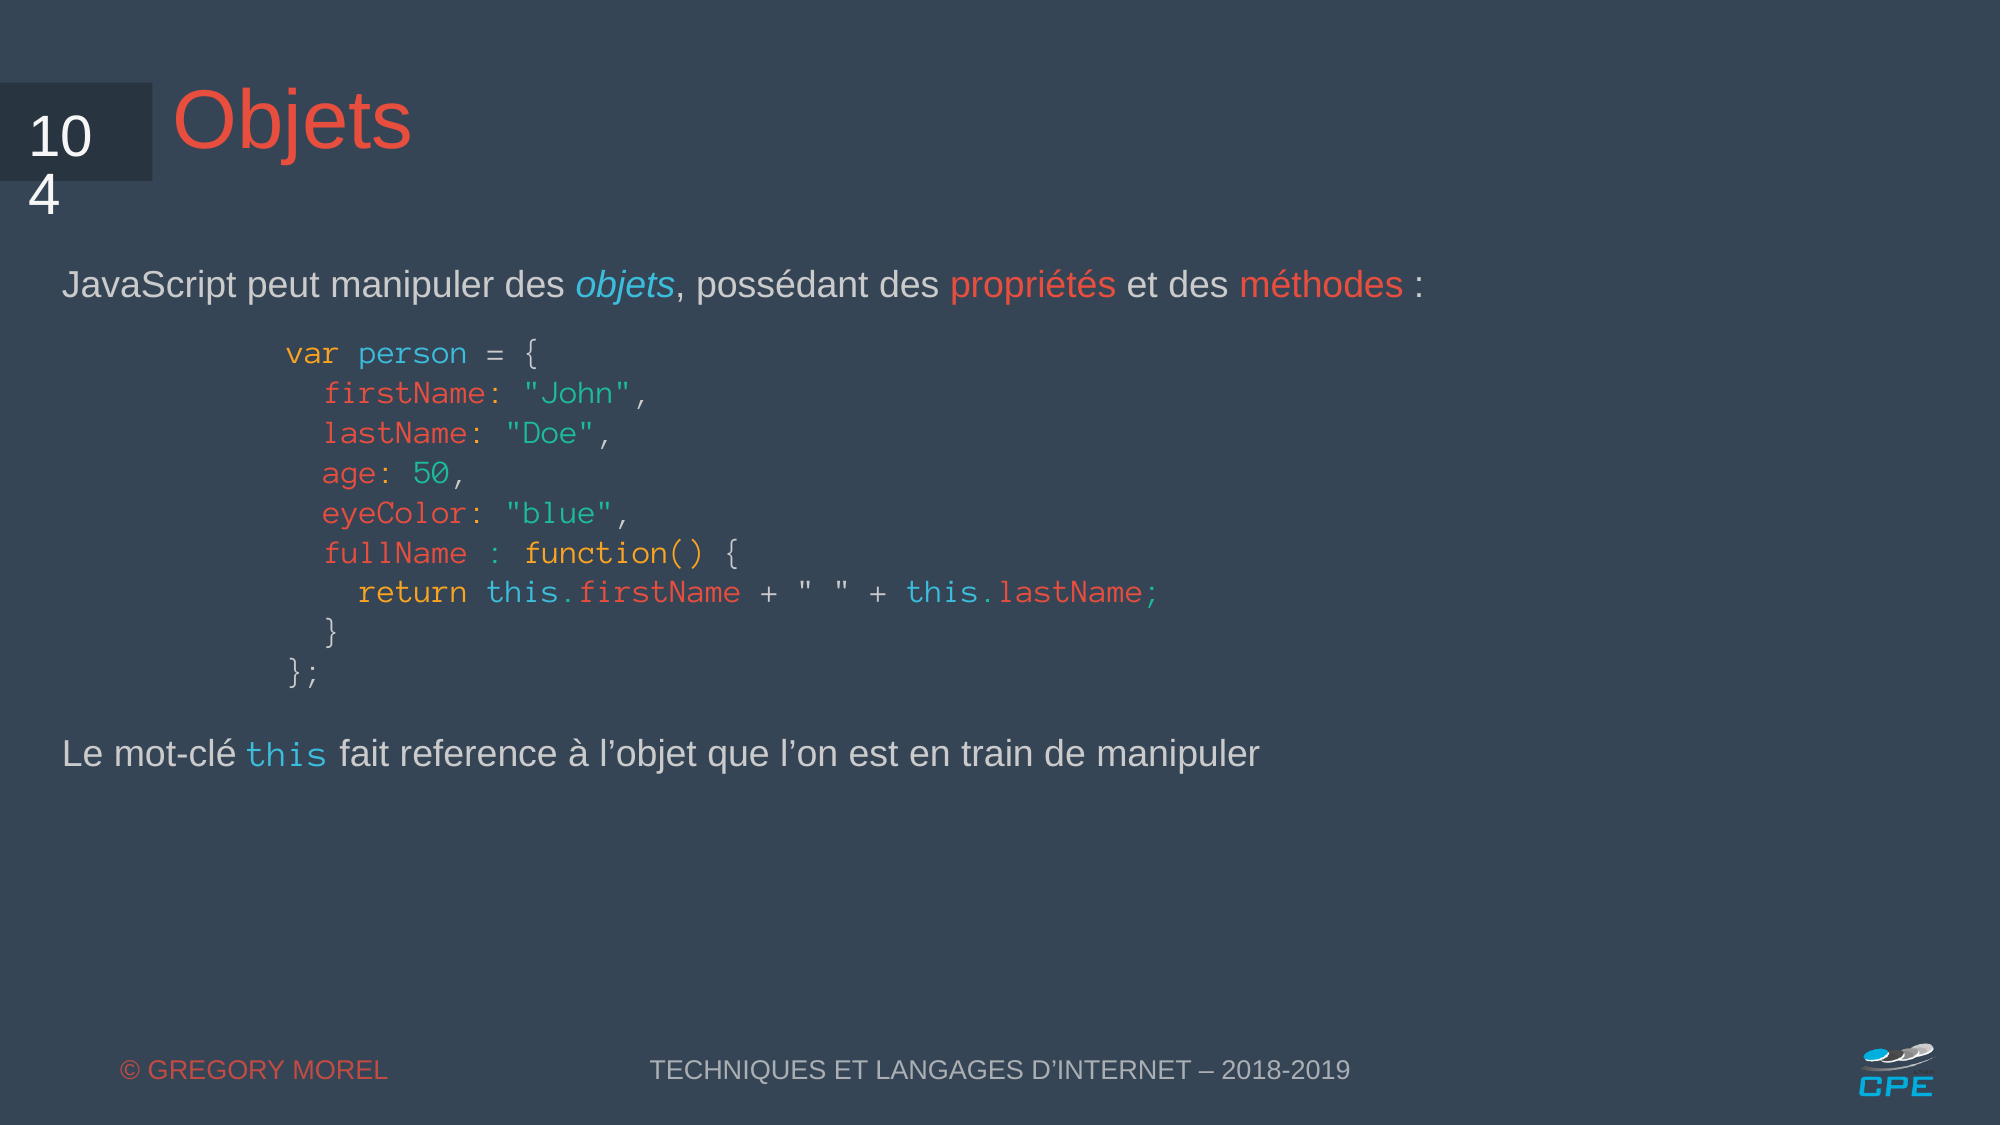

# Objets
104
JavaScript peut manipuler des objets, possédant des propriétés et des méthodes :

var person = {
  firstName: "John",
  lastName: "Doe",
  age: 50,
  eyeColor: "blue",
  fullName : function() {
    return this.firstName + " " + this.lastName;
  }
};

Le mot-clé this fait reference à l’objet que l’on est en train de manipuler